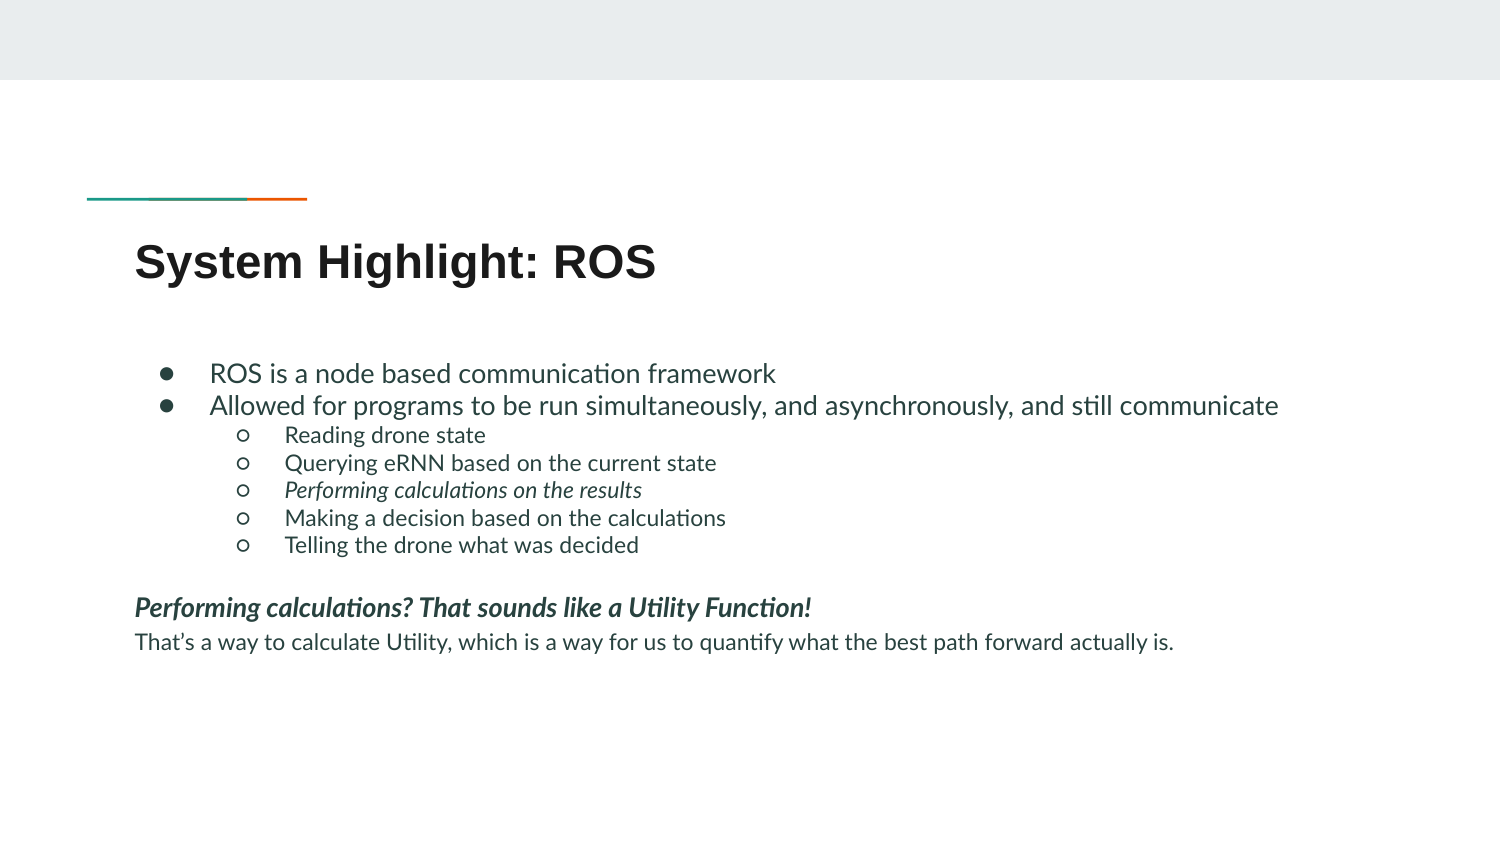

# System Highlight: ROS
ROS is a node based communication framework
Allowed for programs to be run simultaneously, and asynchronously, and still communicate
Reading drone state
Querying eRNN based on the current state
Performing calculations on the results
Making a decision based on the calculations
Telling the drone what was decided
Performing calculations? That sounds like a Utility Function!
That’s a way to calculate Utility, which is a way for us to quantify what the best path forward actually is.